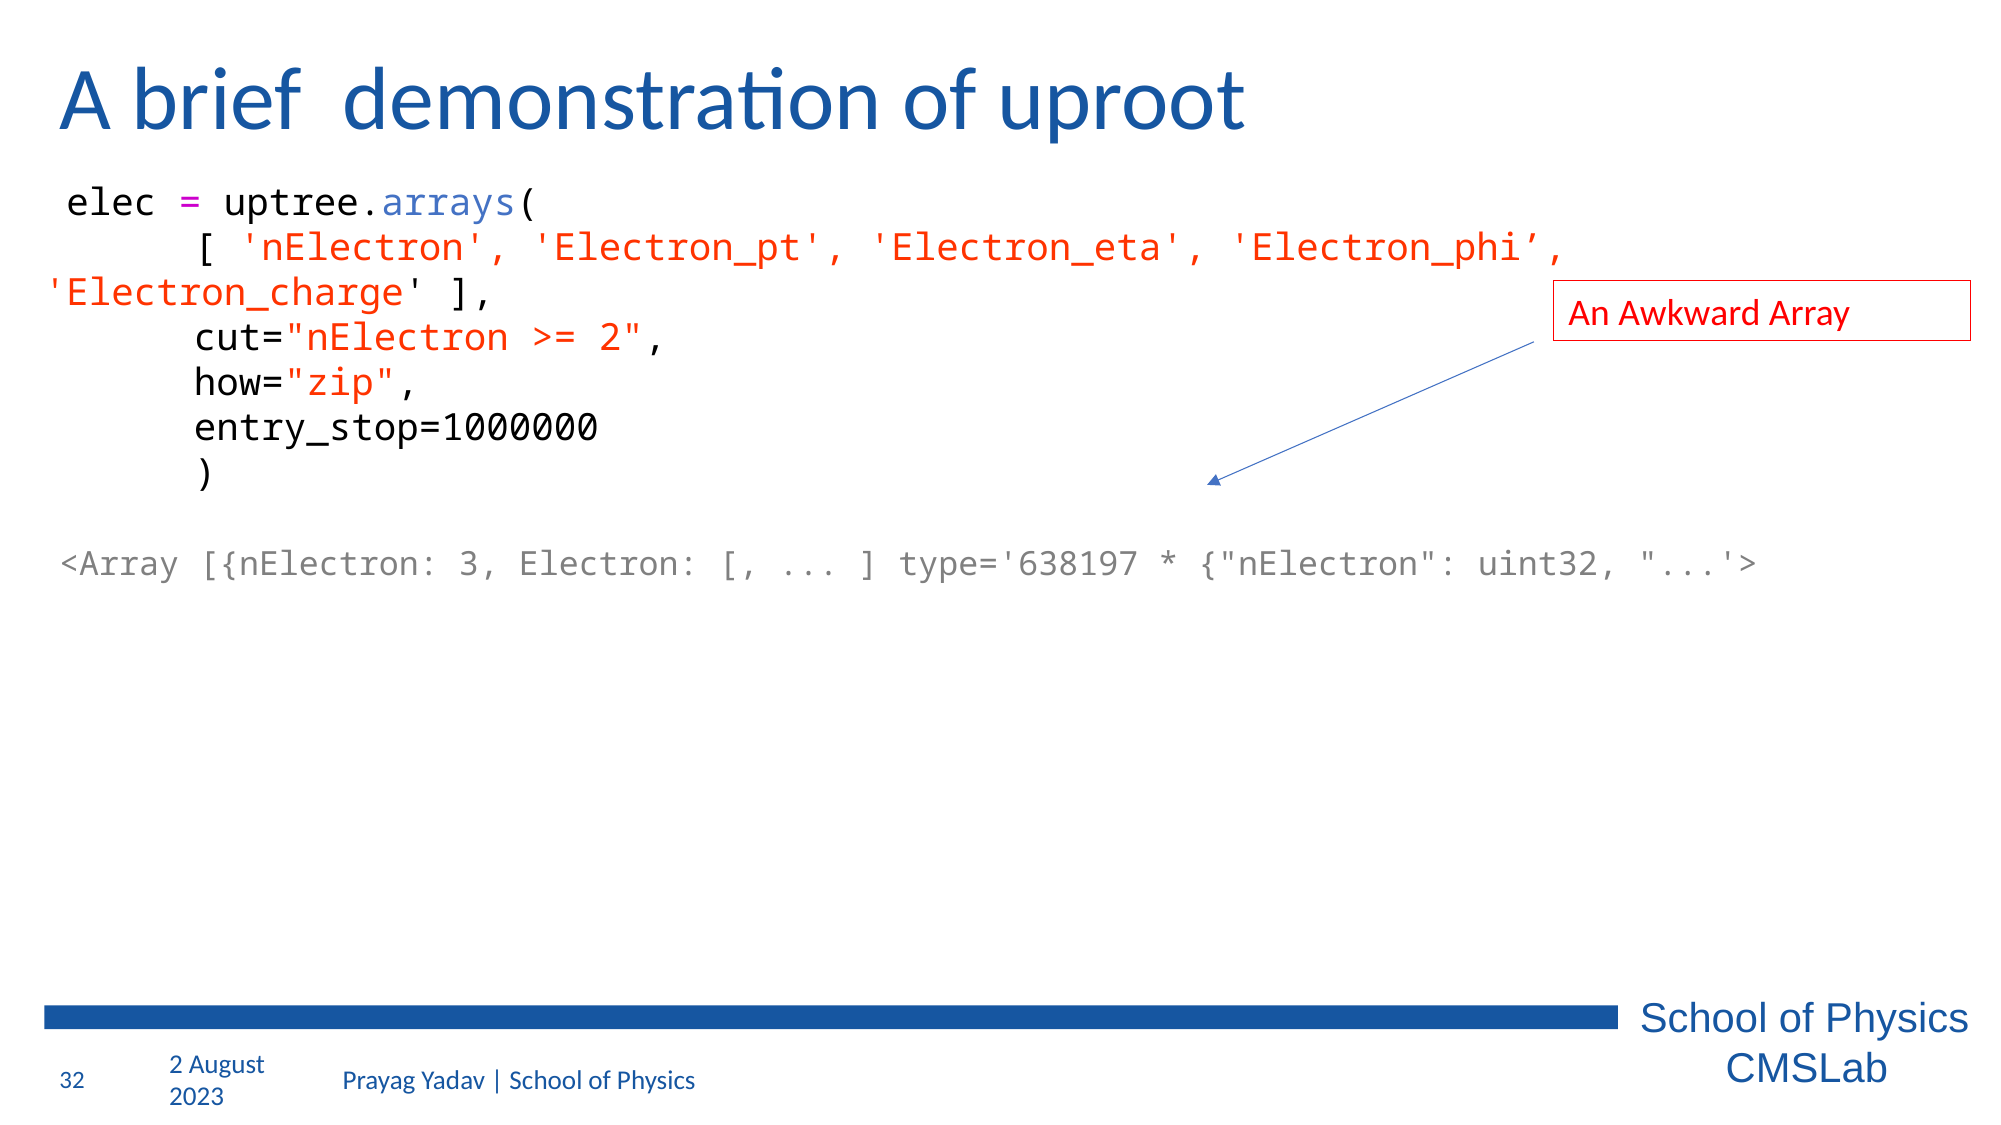

# A brief  demonstration of uproot
 elec = uptree.arrays(
	[ 'nElectron', 'Electron_pt', 'Electron_eta', 'Electron_phi’, 'Electron_charge' ],
	cut="nElectron >= 2",
	how="zip",
	entry_stop=1000000
	)
An Awkward Array
<Array [{nElectron: 3, Electron: [, ... ] type='638197 * {"nElectron": uint32, "...'>
32
2 August 2023
Prayag Yadav | School of Physics